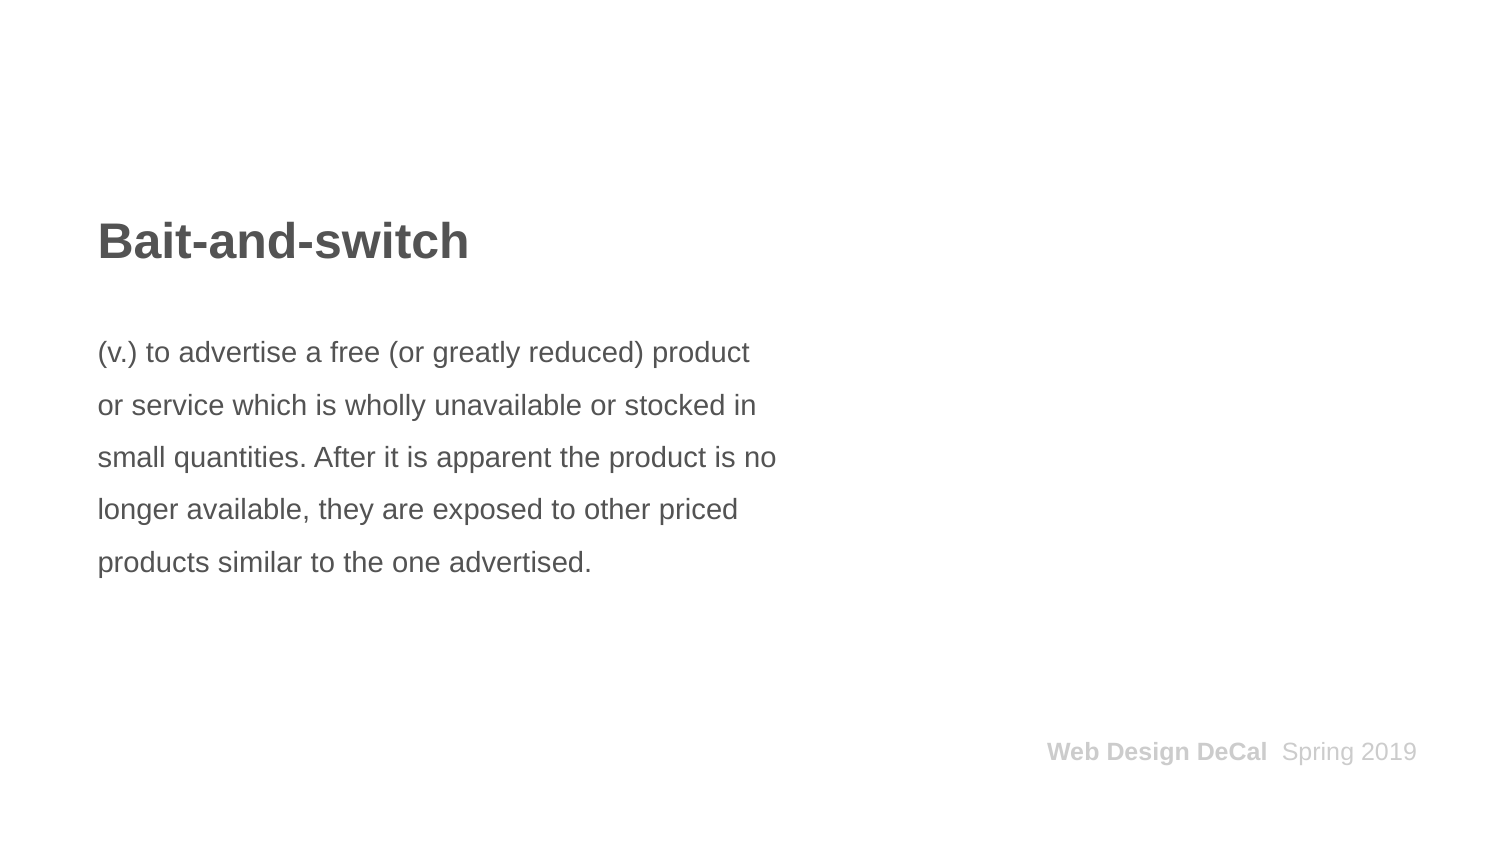

# Bait-and-switch
(v.) to advertise a free (or greatly reduced) product or service which is wholly unavailable or stocked in small quantities. After it is apparent the product is no longer available, they are exposed to other priced products similar to the one advertised.